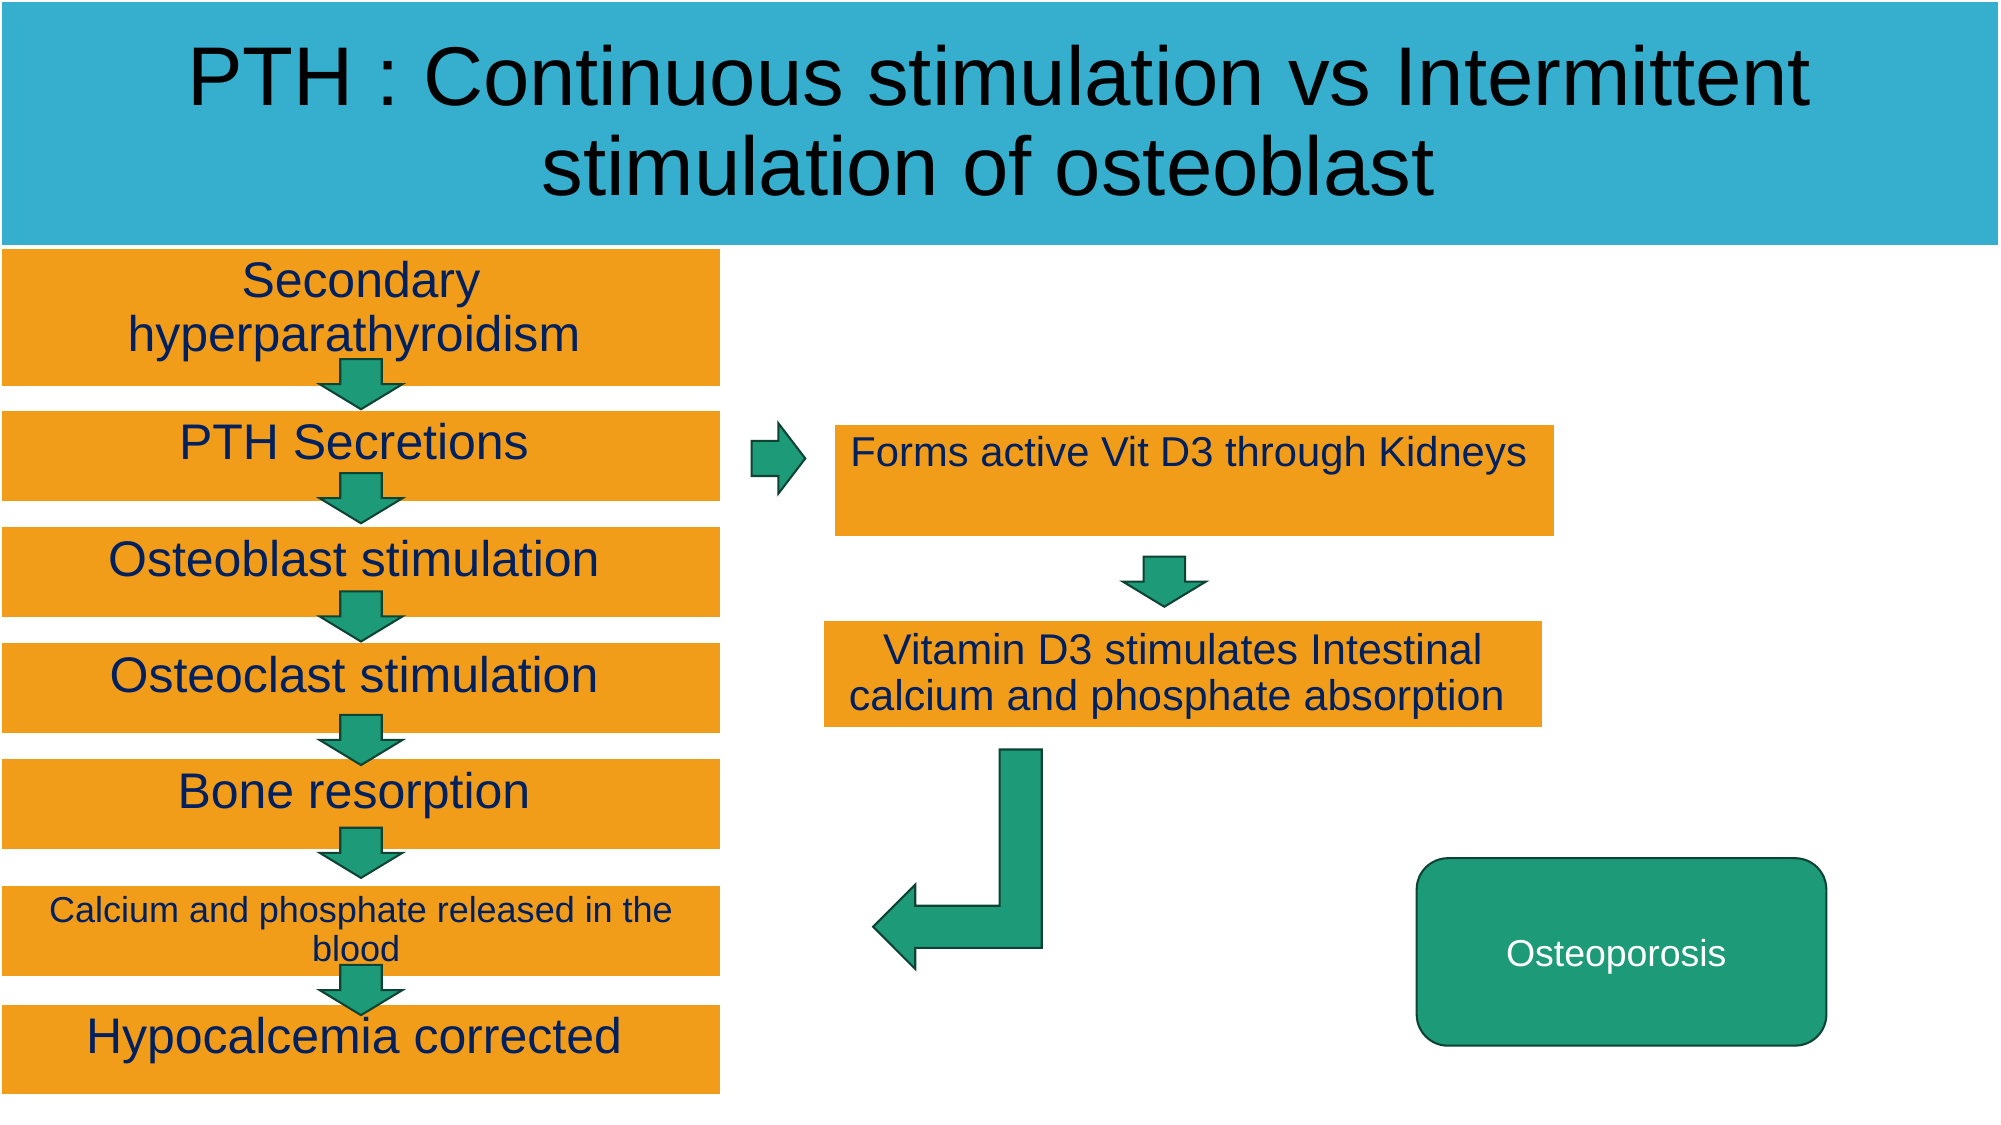

# PTH : Continuous stimulation vs Intermittent stimulation of osteoblast
Secondary hyperparathyroidism

PTH Secretions

Forms active Vit D3 through Kidneys

Osteoblast stimulation

Vitamin D3 stimulates Intestinal calcium and phosphate absorption
Osteoclast stimulation

Bone resorption

Osteoporosis
Calcium and phosphate released in the blood

Hypocalcemia corrected